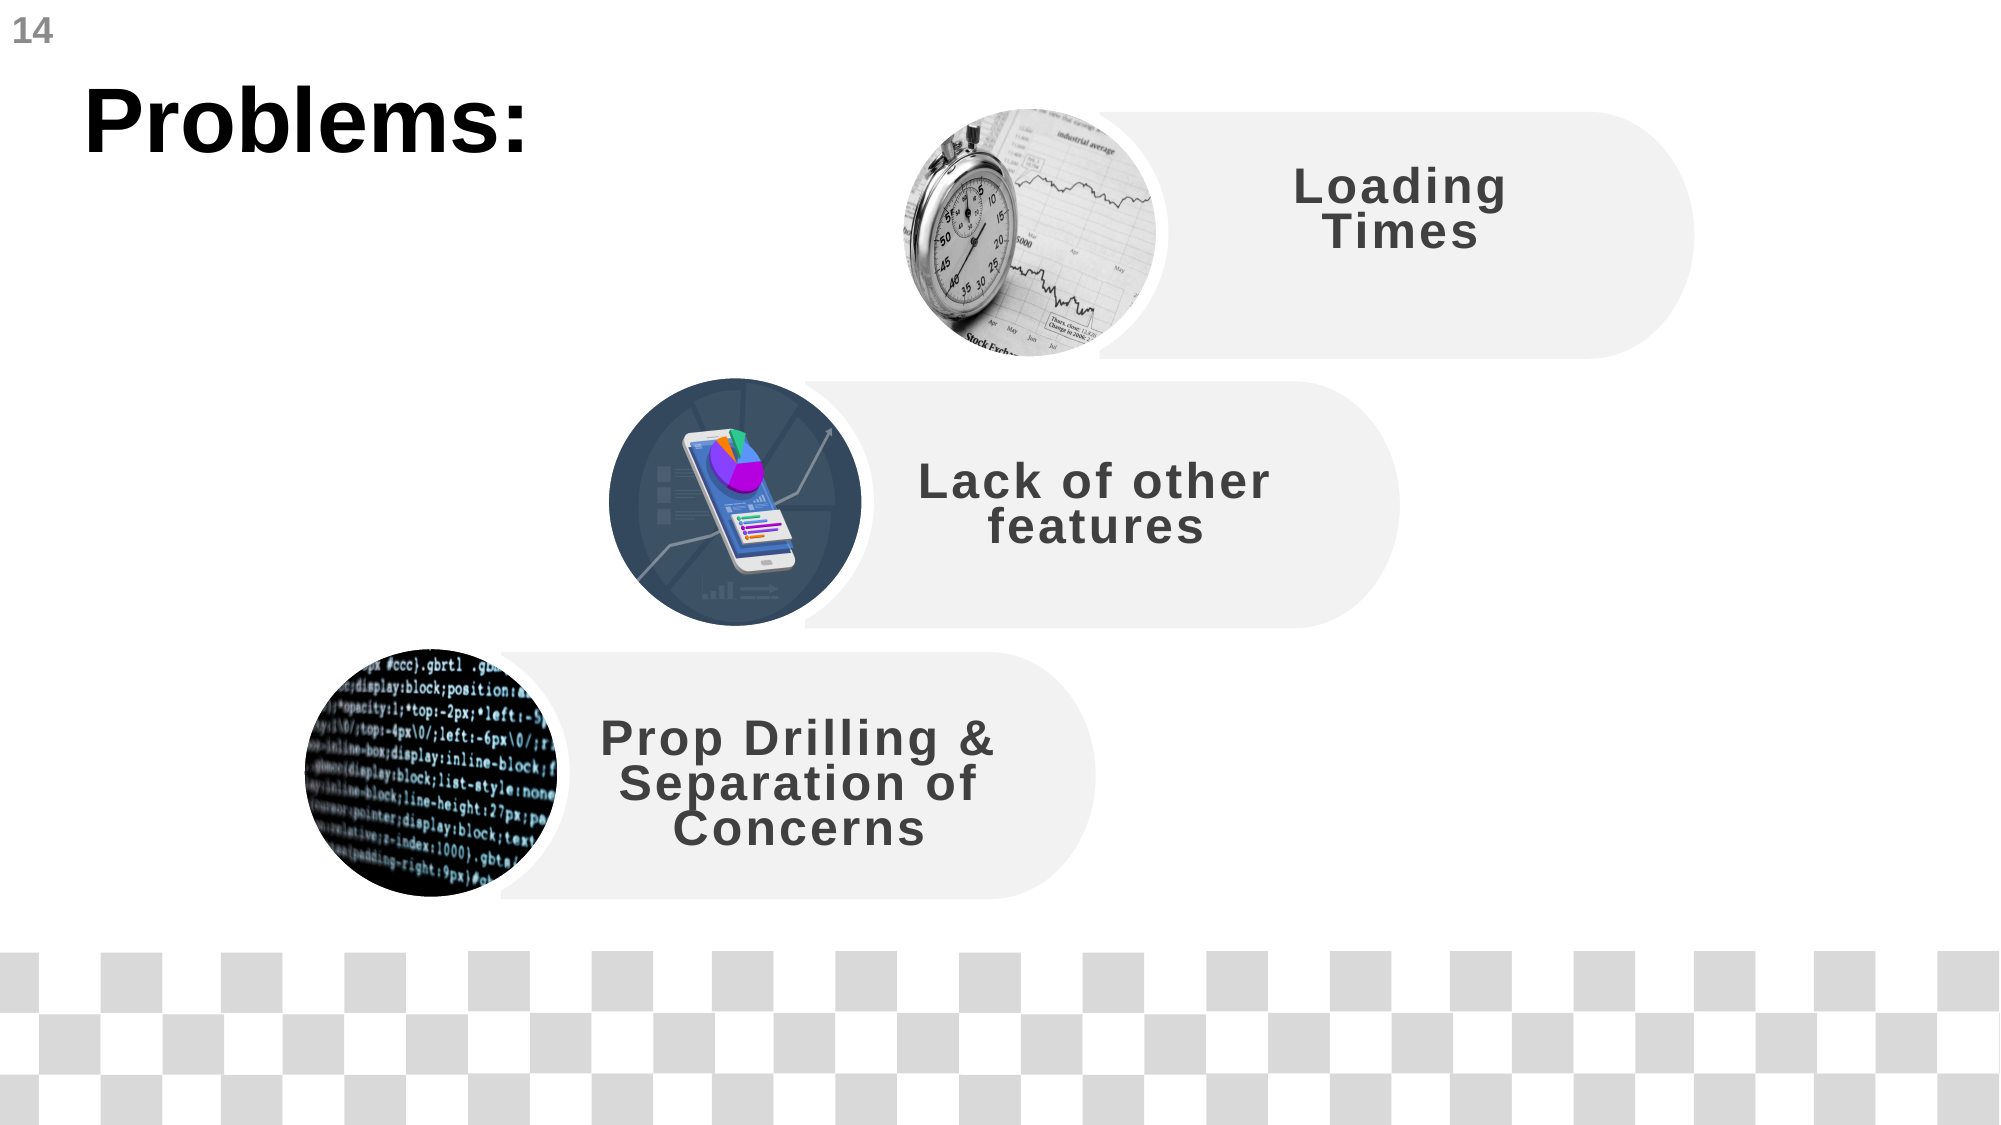

Improvements & Solutions:
14
Problems:

Loading
Times

Lack of other features
Used to store both fetched race data and requested Wikipedia image URLs to improve load time of given content

User Interaction & Feedback
State Management
Prop Drilling & Separation of Concerns
Database
Graphing